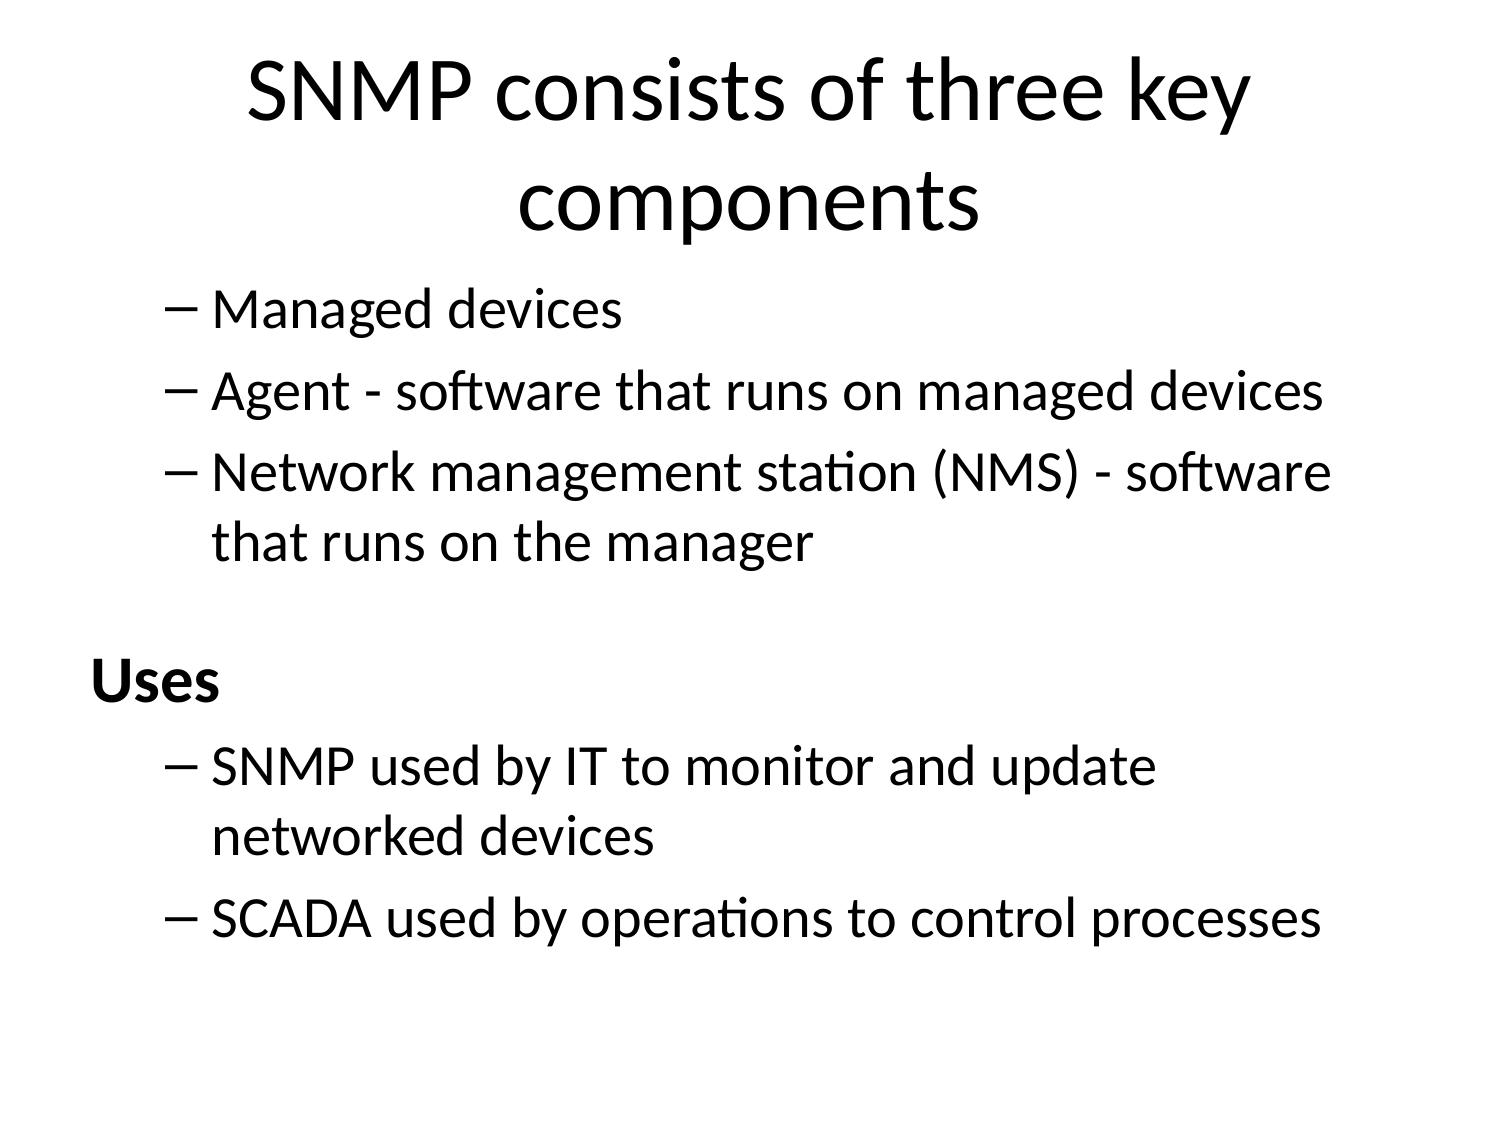

# SNMP consists of three key components
Managed devices
Agent - software that runs on managed devices
Network management station (NMS) - software that runs on the manager
Uses
SNMP used by IT to monitor and update networked devices
SCADA used by operations to control processes